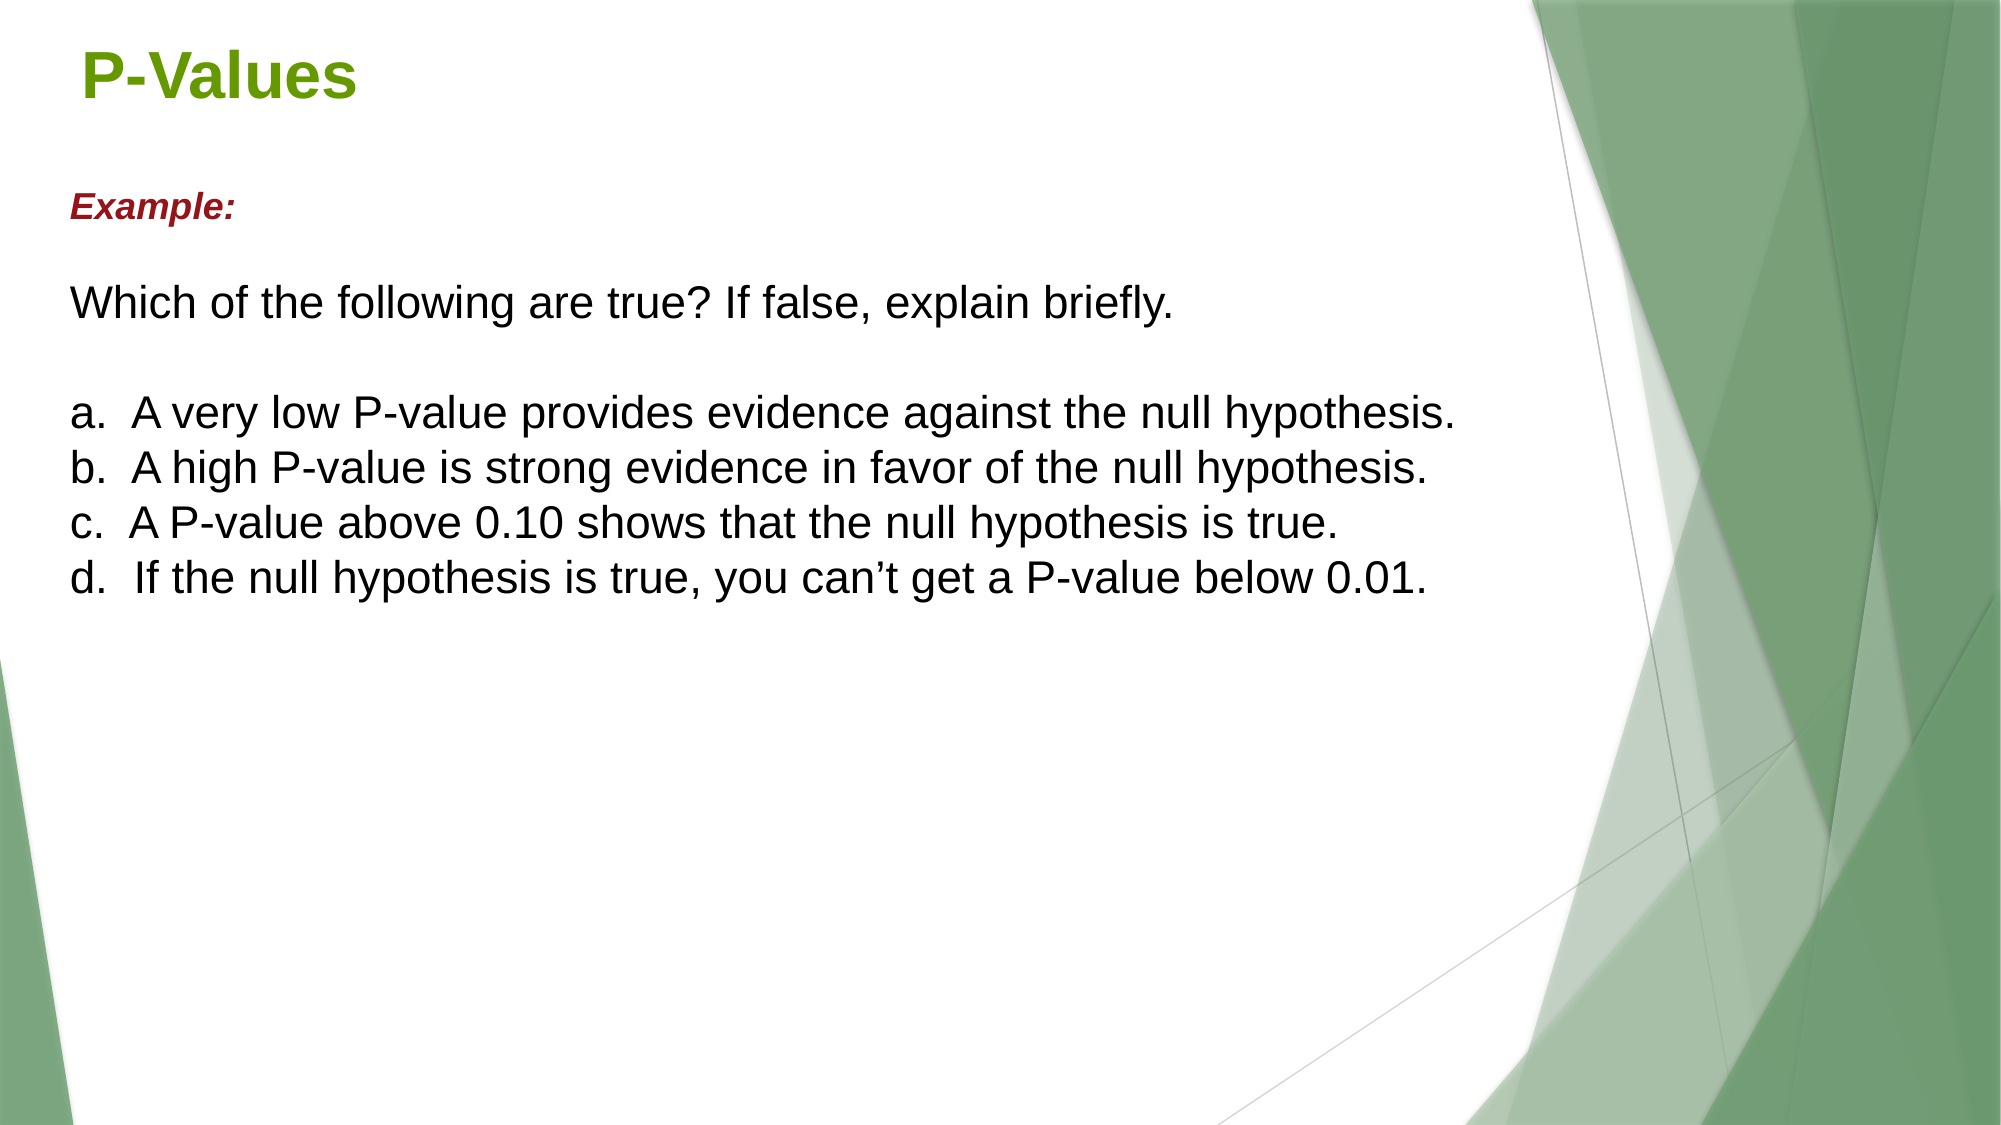

P-Values
Example:

Which of the following are true? If false, explain briefly.

a.  A very low P-value provides evidence against the null hypothesis.
b.  A high P-value is strong evidence in favor of the null hypothesis.
c.  A P-value above 0.10 shows that the null hypothesis is true.
d.  If the null hypothesis is true, you can’t get a P-value below 0.01.